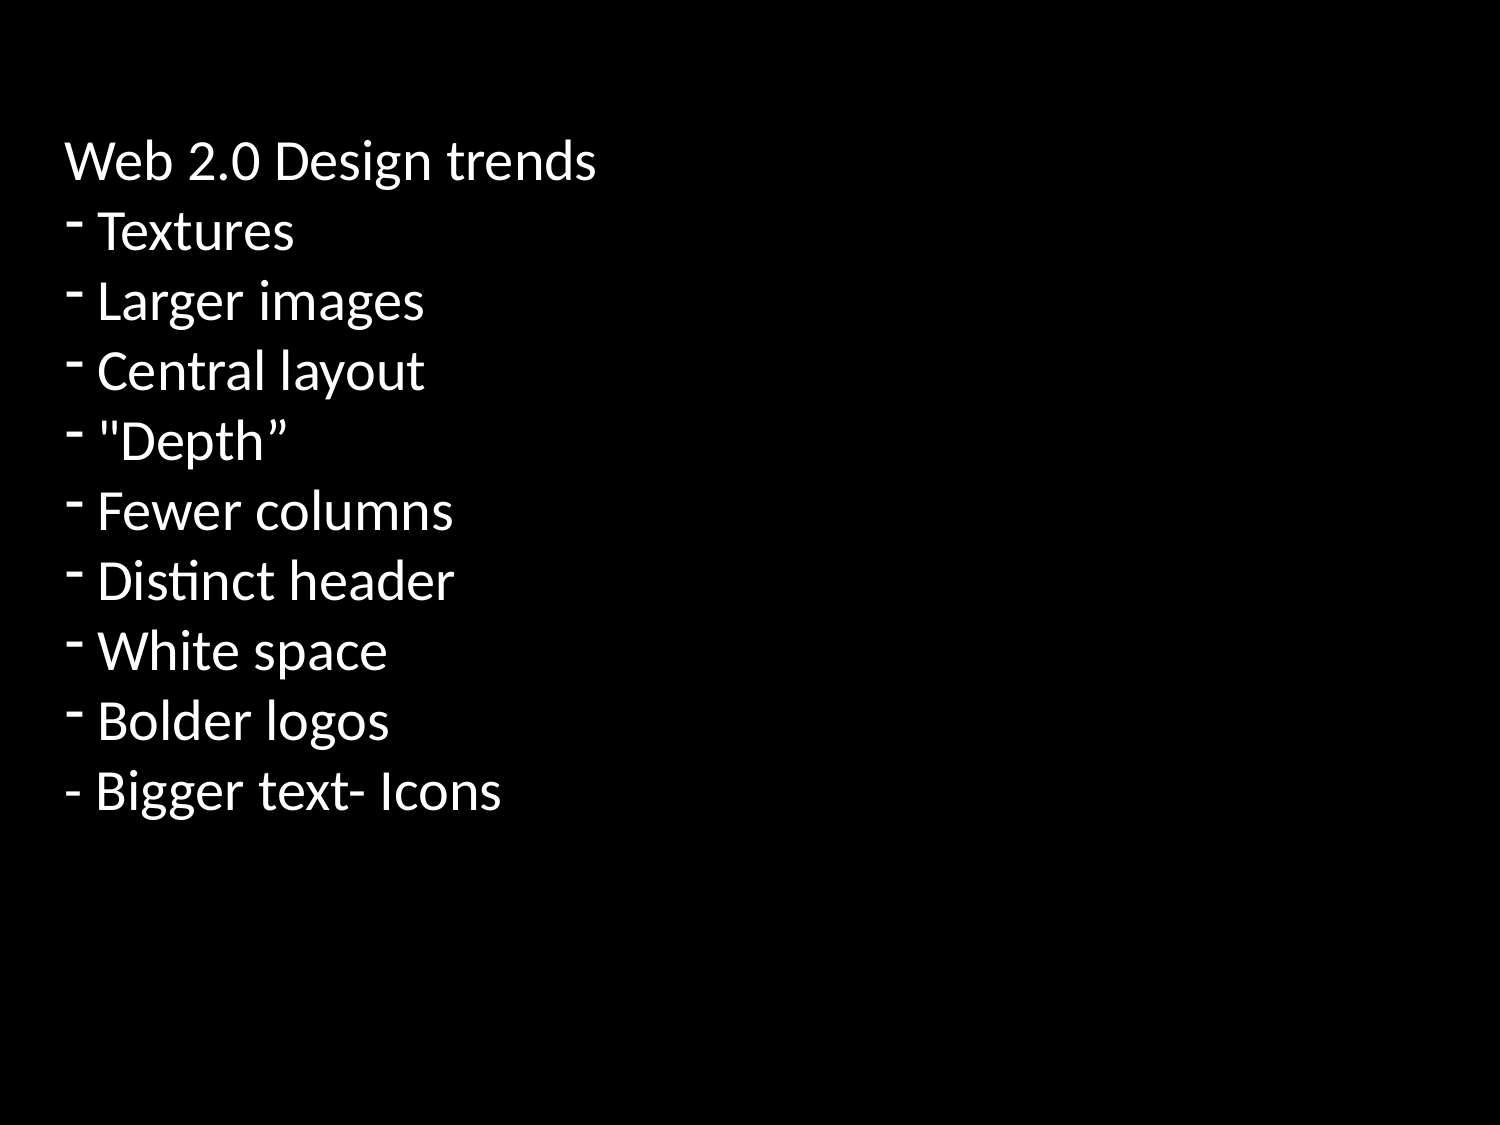

Web 2.0 Design trends
 Textures
 Larger images
 Central layout
 "Depth”
 Fewer columns
 Distinct header
 White space
 Bolder logos
- Bigger text- Icons